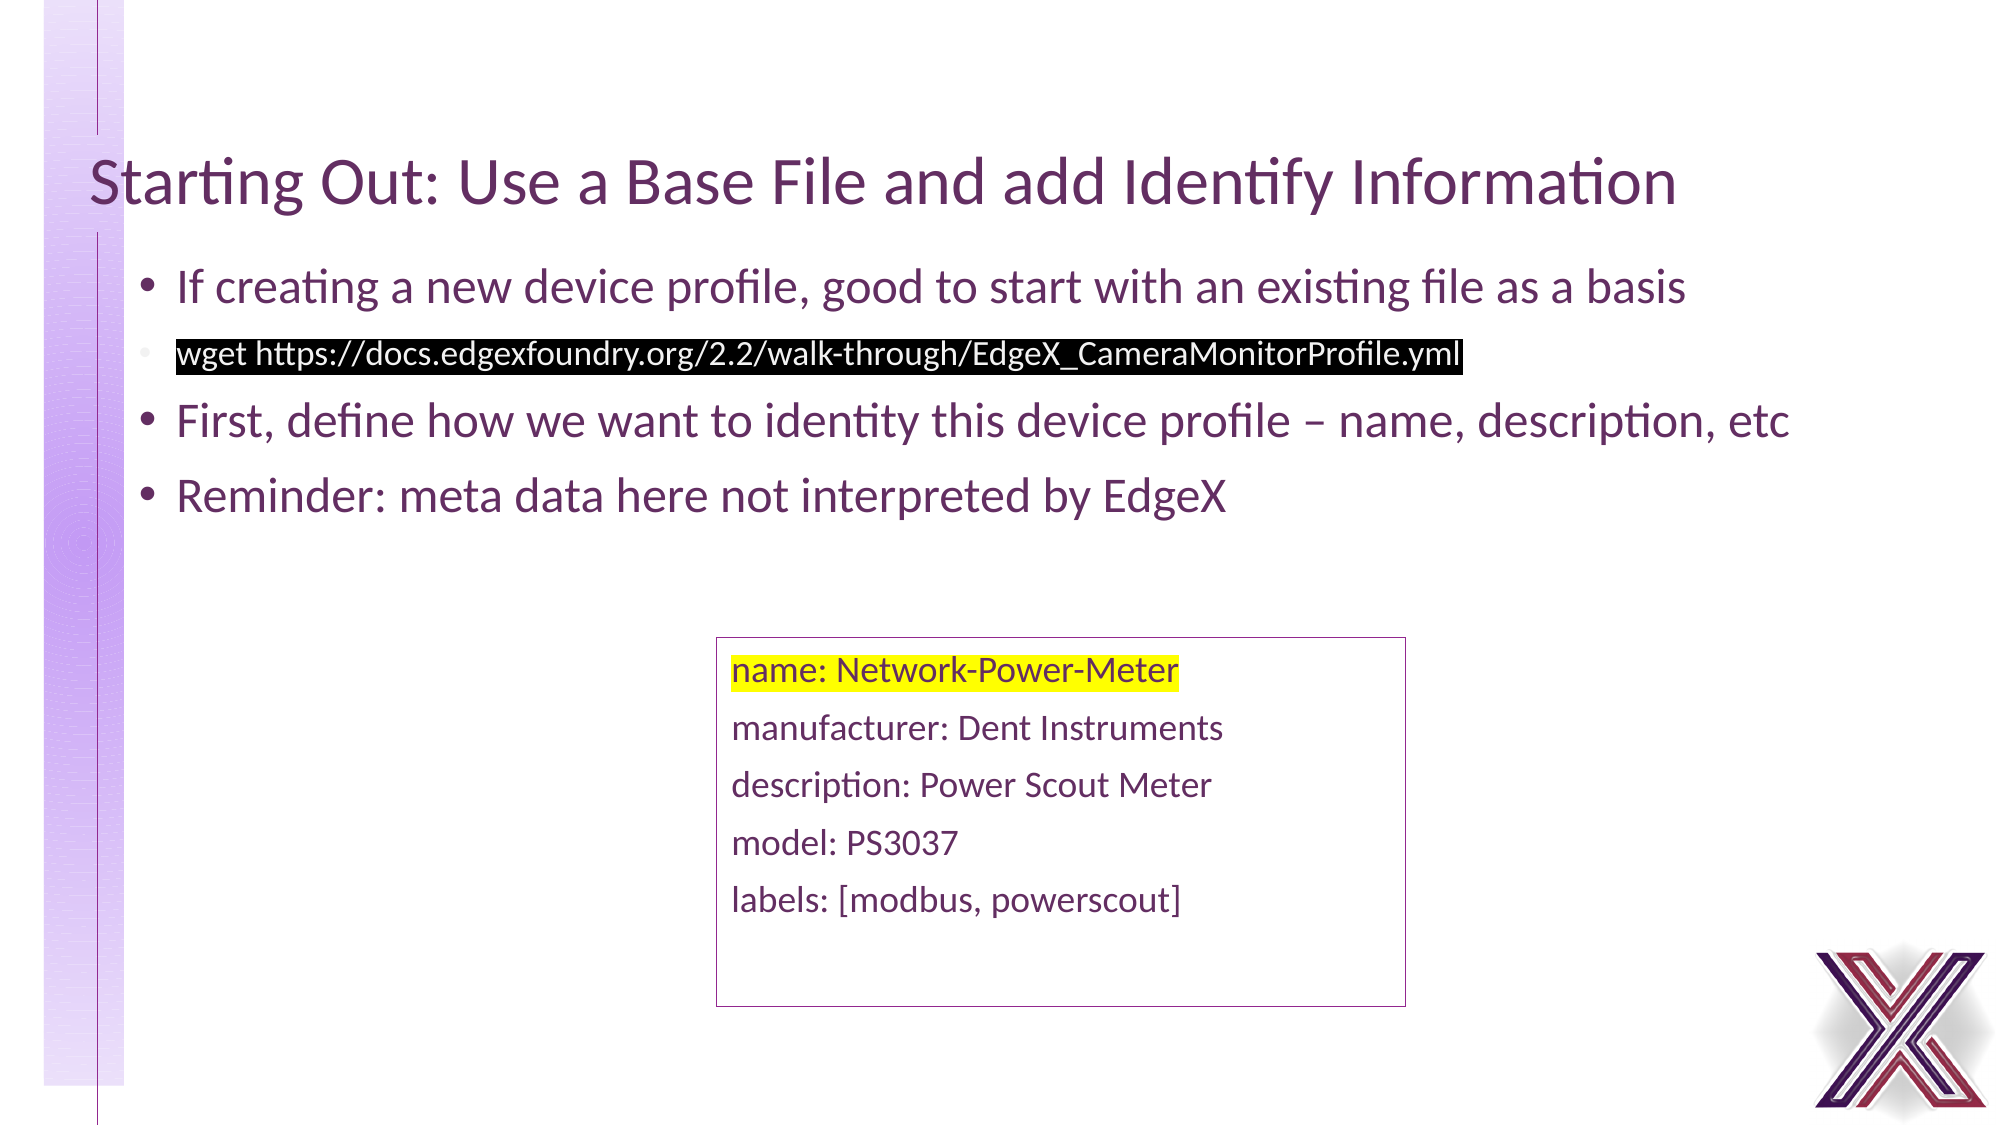

# Starting Out: Use a Base File and add Identify Information
If creating a new device profile, good to start with an existing file as a basis
wget https://docs.edgexfoundry.org/2.2/walk-through/EdgeX_CameraMonitorProfile.yml
First, define how we want to identity this device profile – name, description, etc
Reminder: meta data here not interpreted by EdgeX
name: Network-Power-Meter
manufacturer: Dent Instruments
description: Power Scout Meter
model: PS3037
labels: [modbus, powerscout]